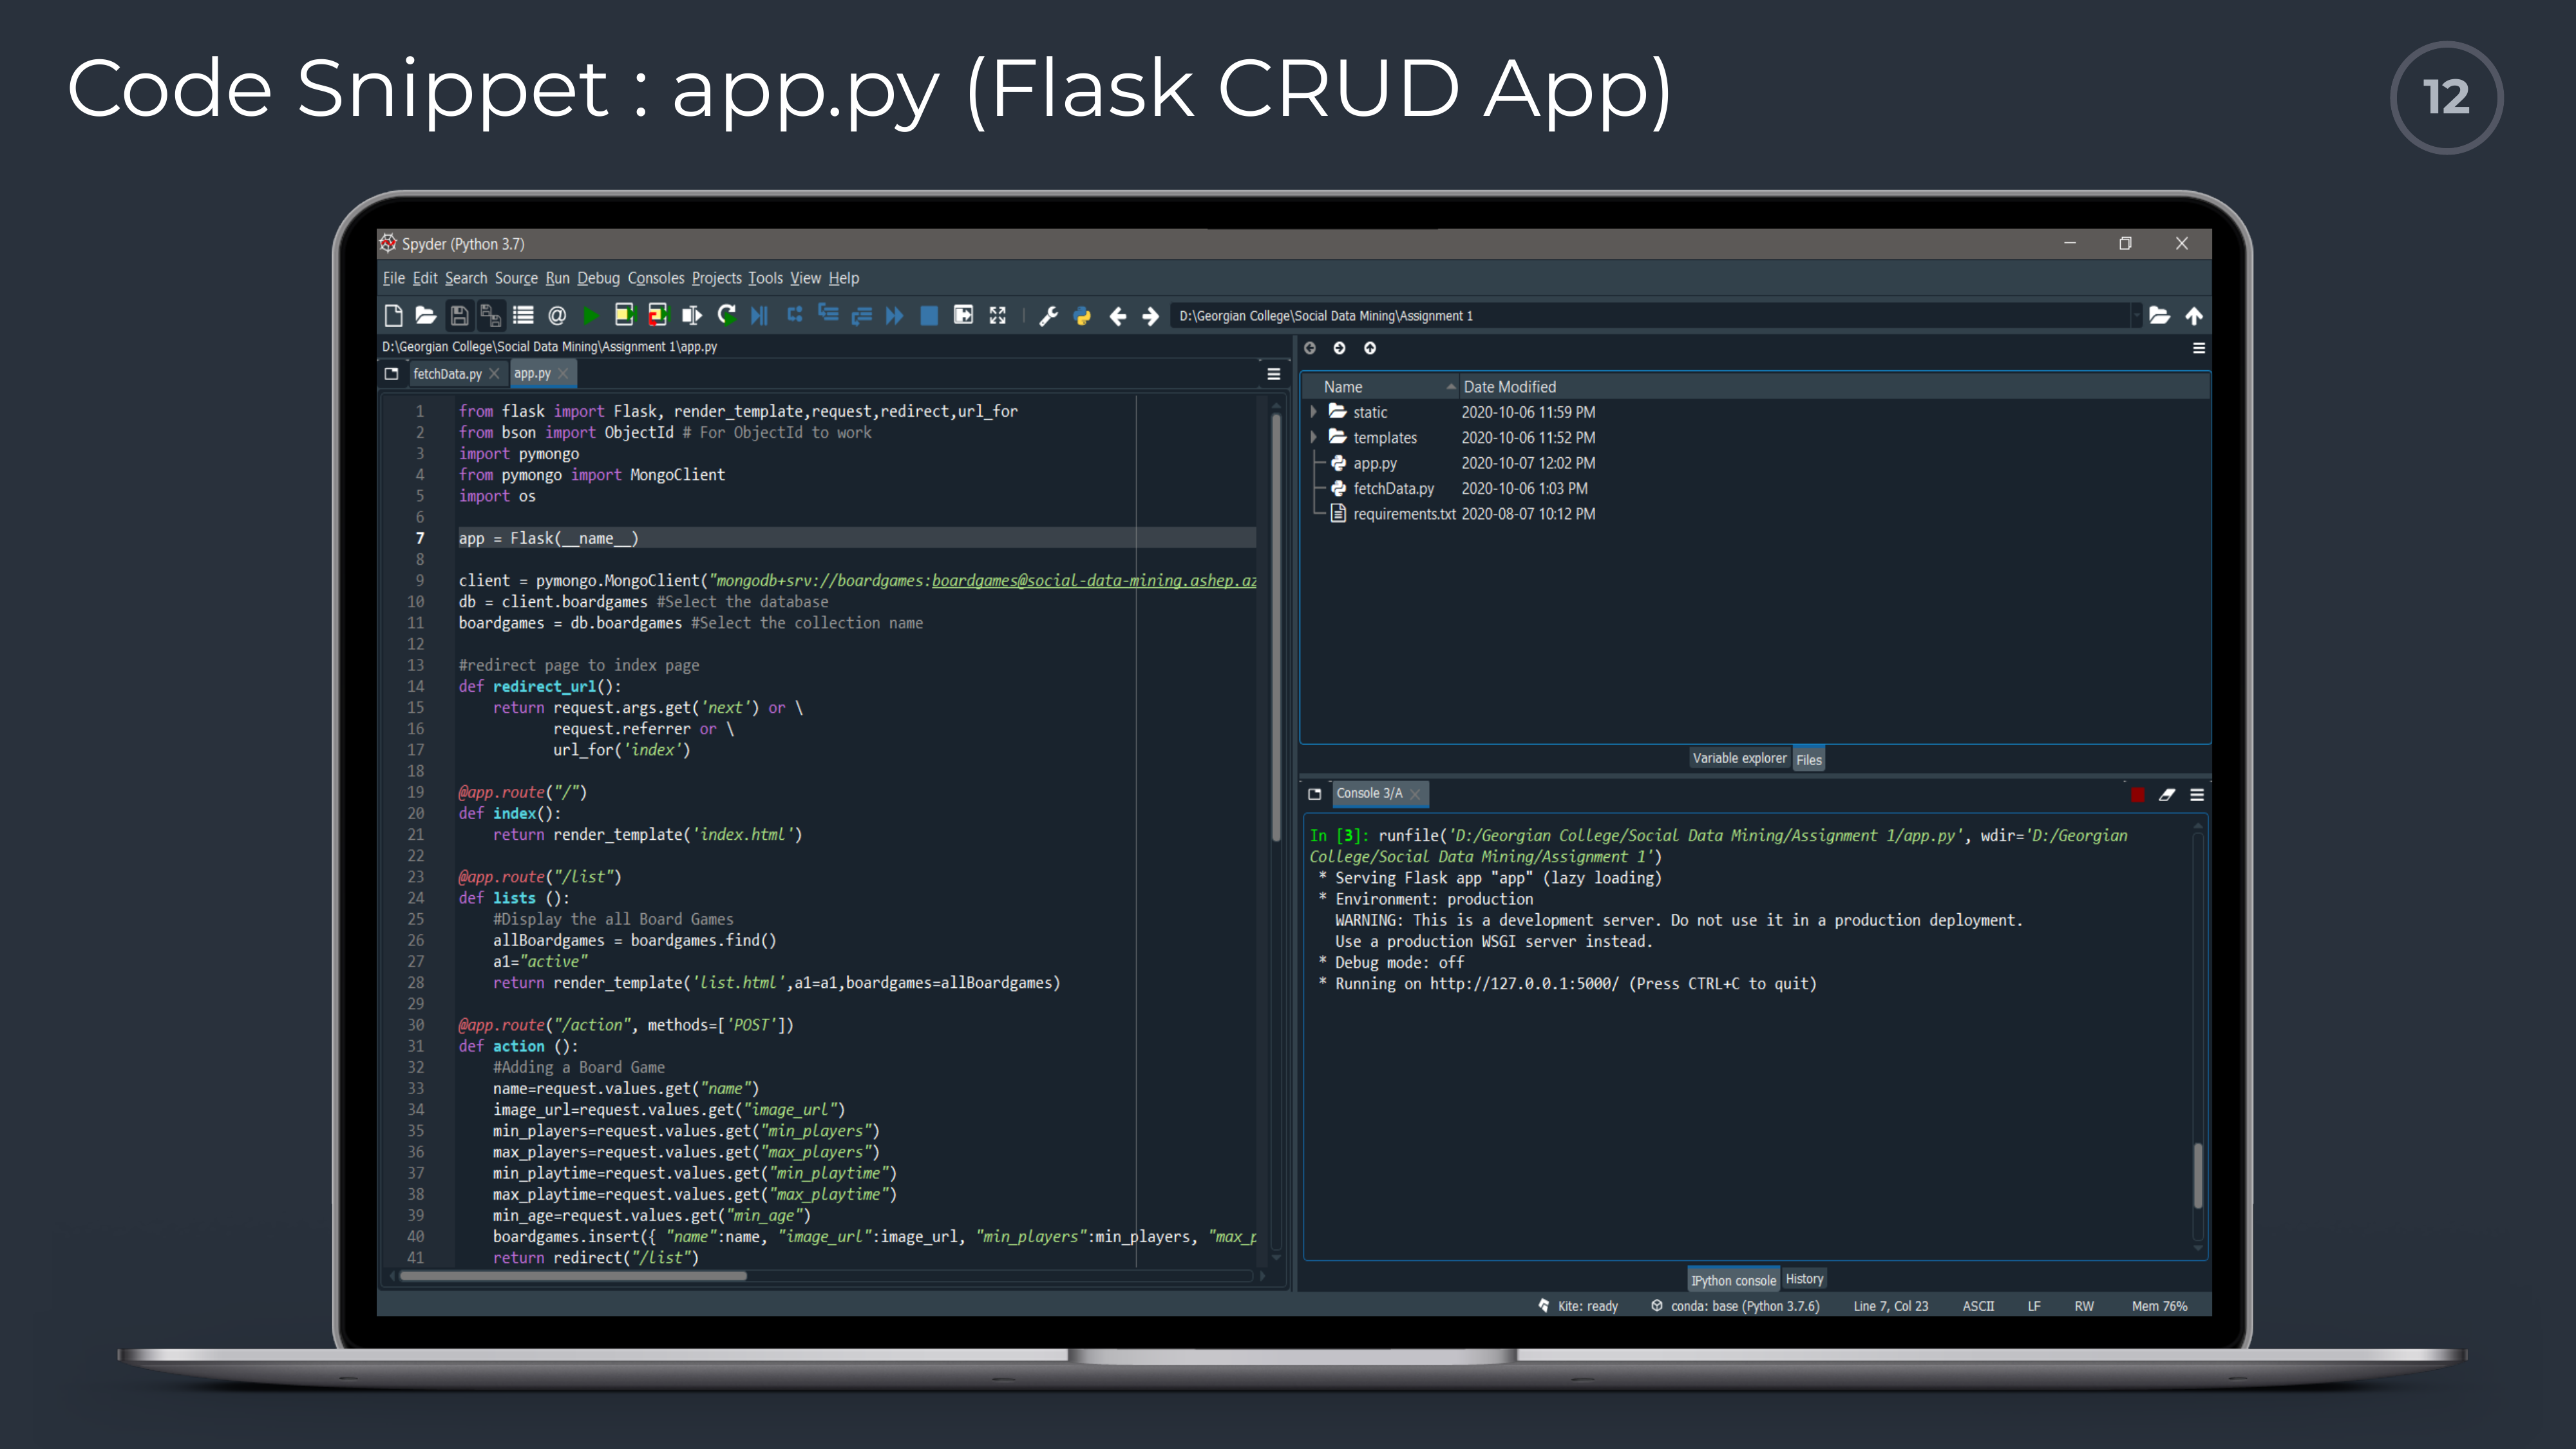

Code Snippet : app.py (Flask CRUD App)
12